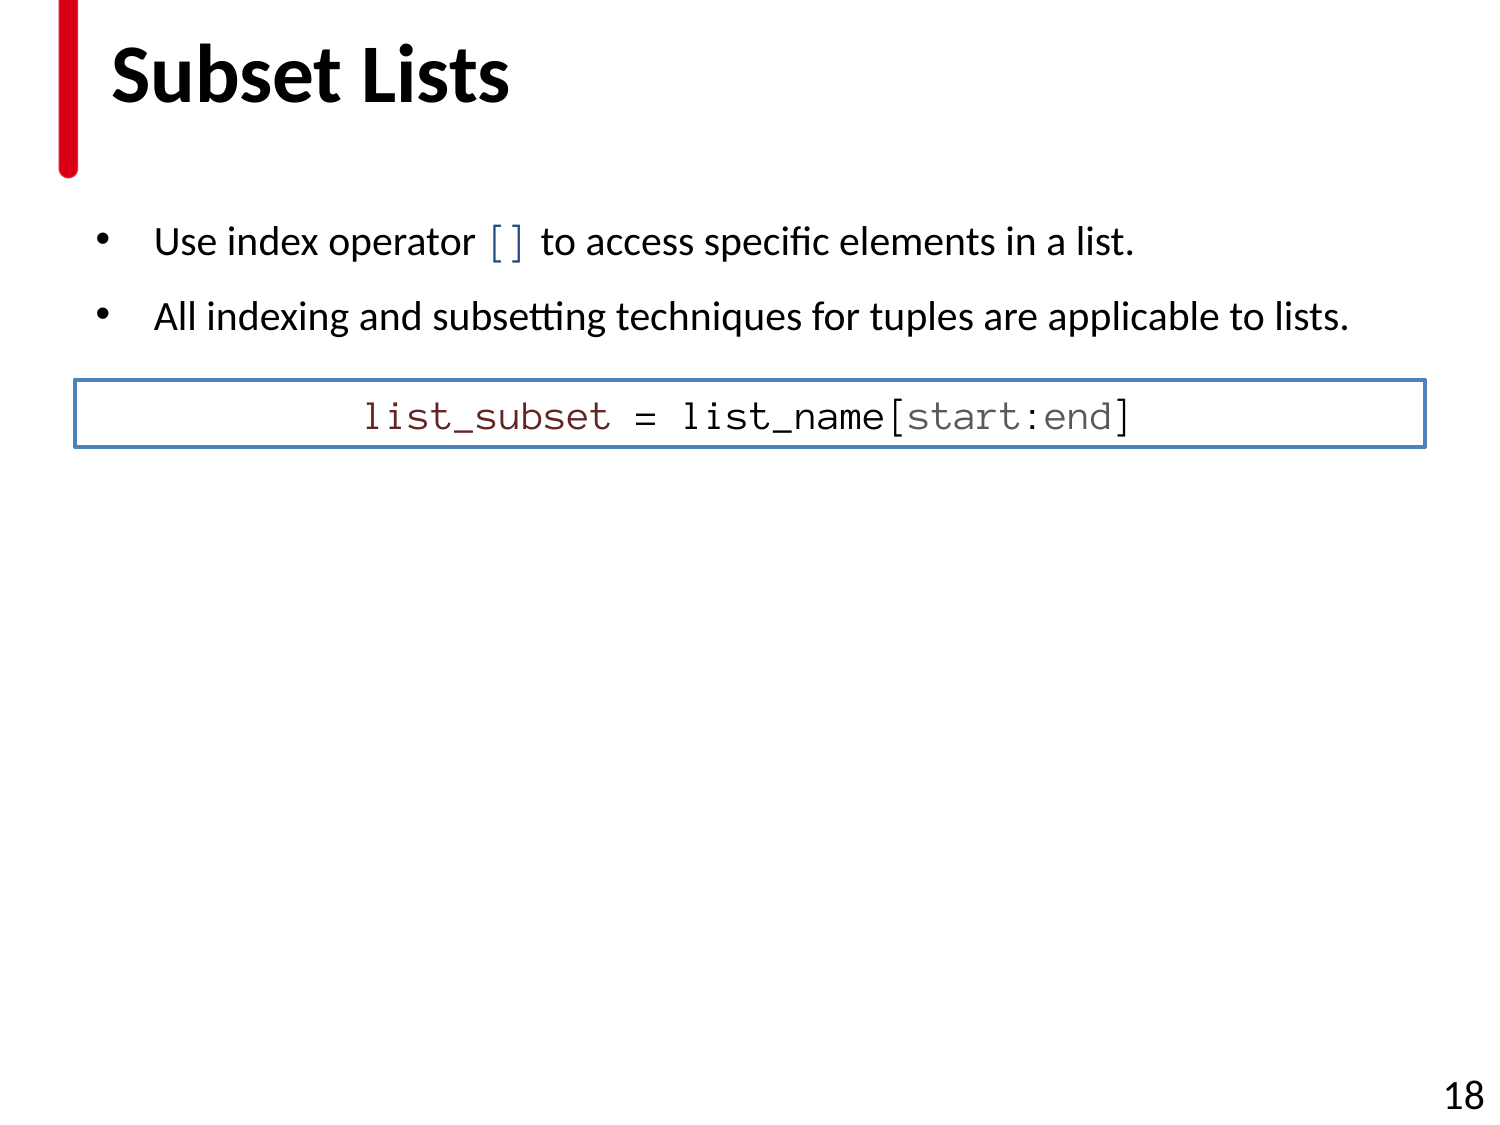

# Subset Lists
Use index operator [] to access specific elements in a list.
All indexing and subsetting techniques for tuples are applicable to lists.

list_subset = list_name[start:end]